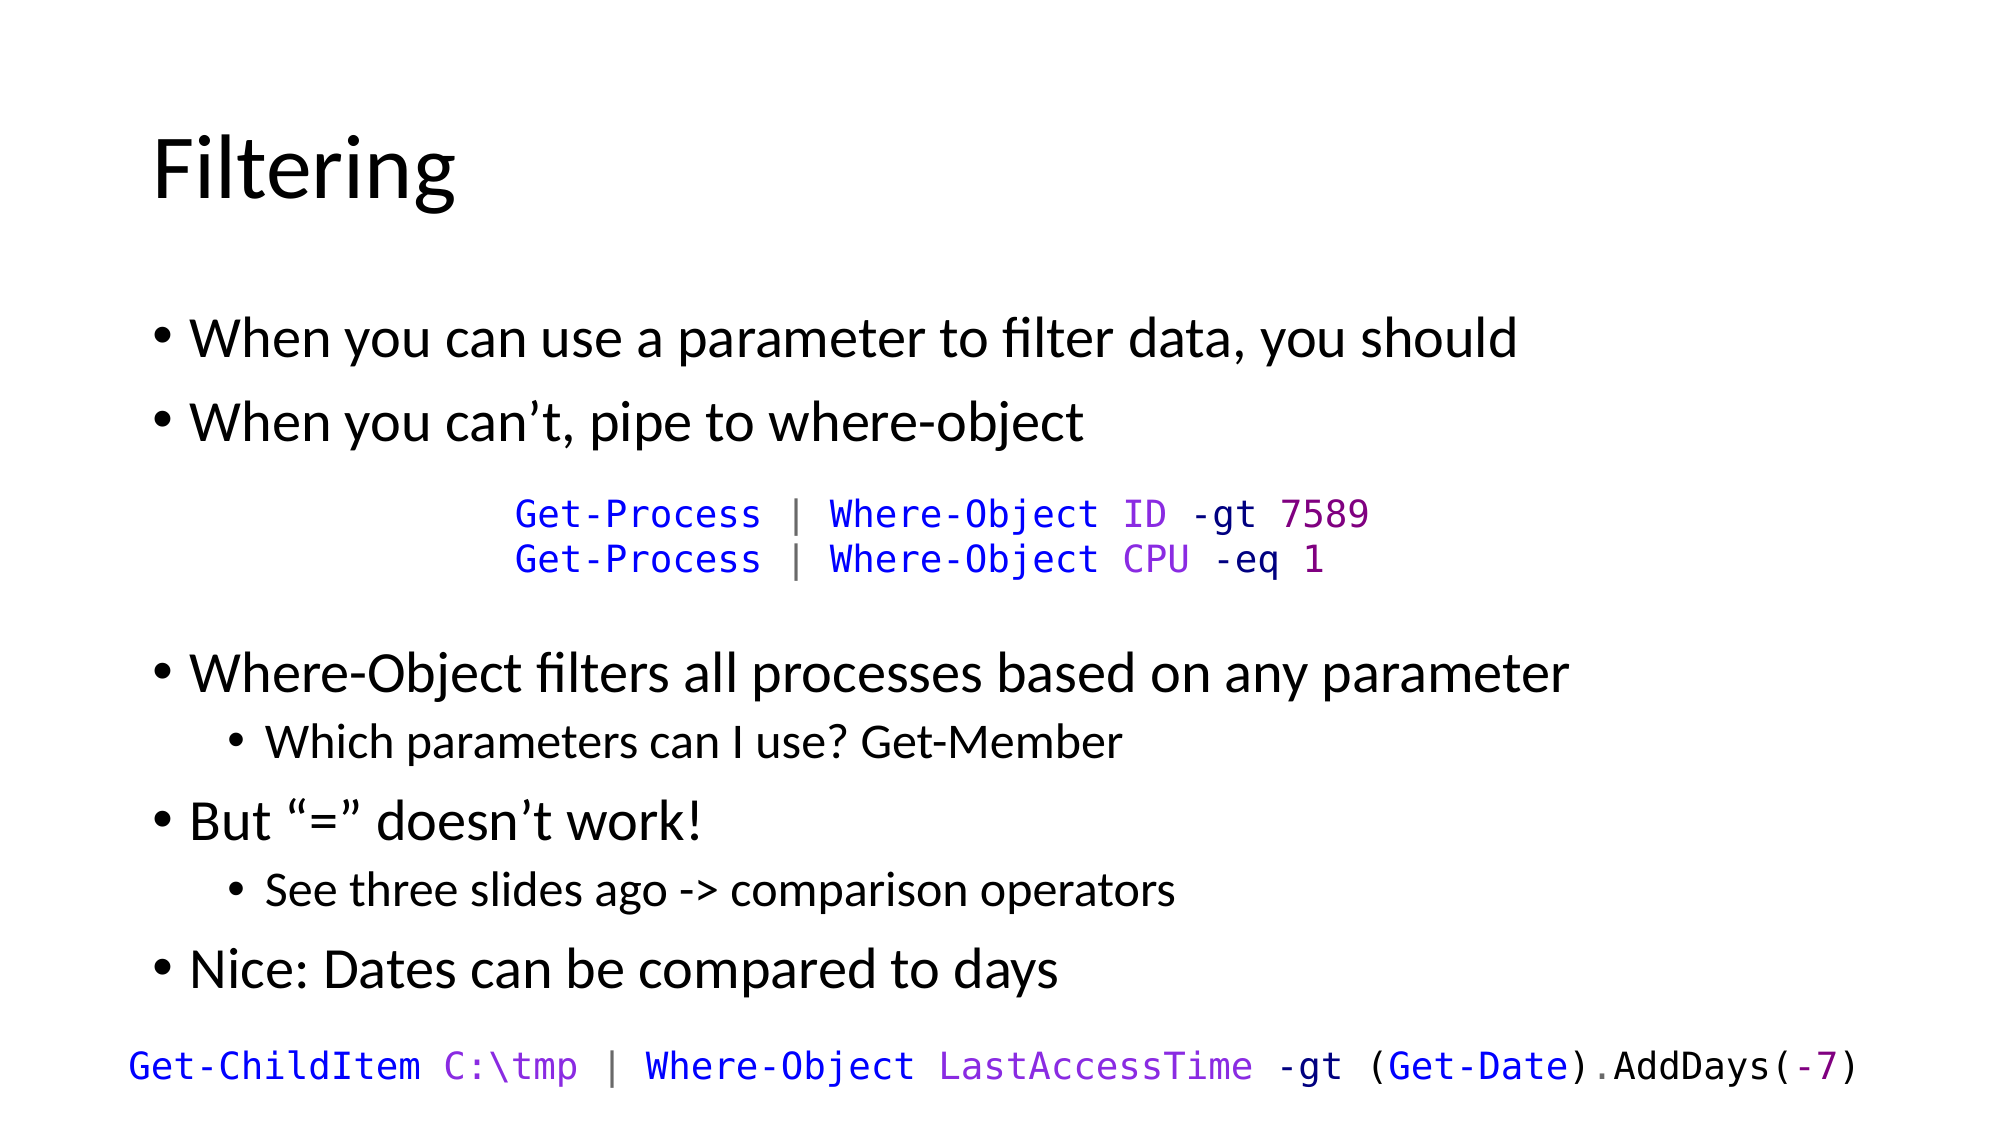

# Filtering
When you can use a parameter to filter data, you should
When you can’t, pipe to where-object

Where-Object filters all processes based on any parameter
Which parameters can I use? Get-Member
But “=” doesn’t work!
See three slides ago -> comparison operators
Nice: Dates can be compared to days
Get-Process | Where-Object ID -gt 7589
Get-Process | Where-Object CPU -eq 1
 Get-ChildItem C:\tmp | Where-Object LastAccessTime -gt (Get-Date).AddDays(-7)